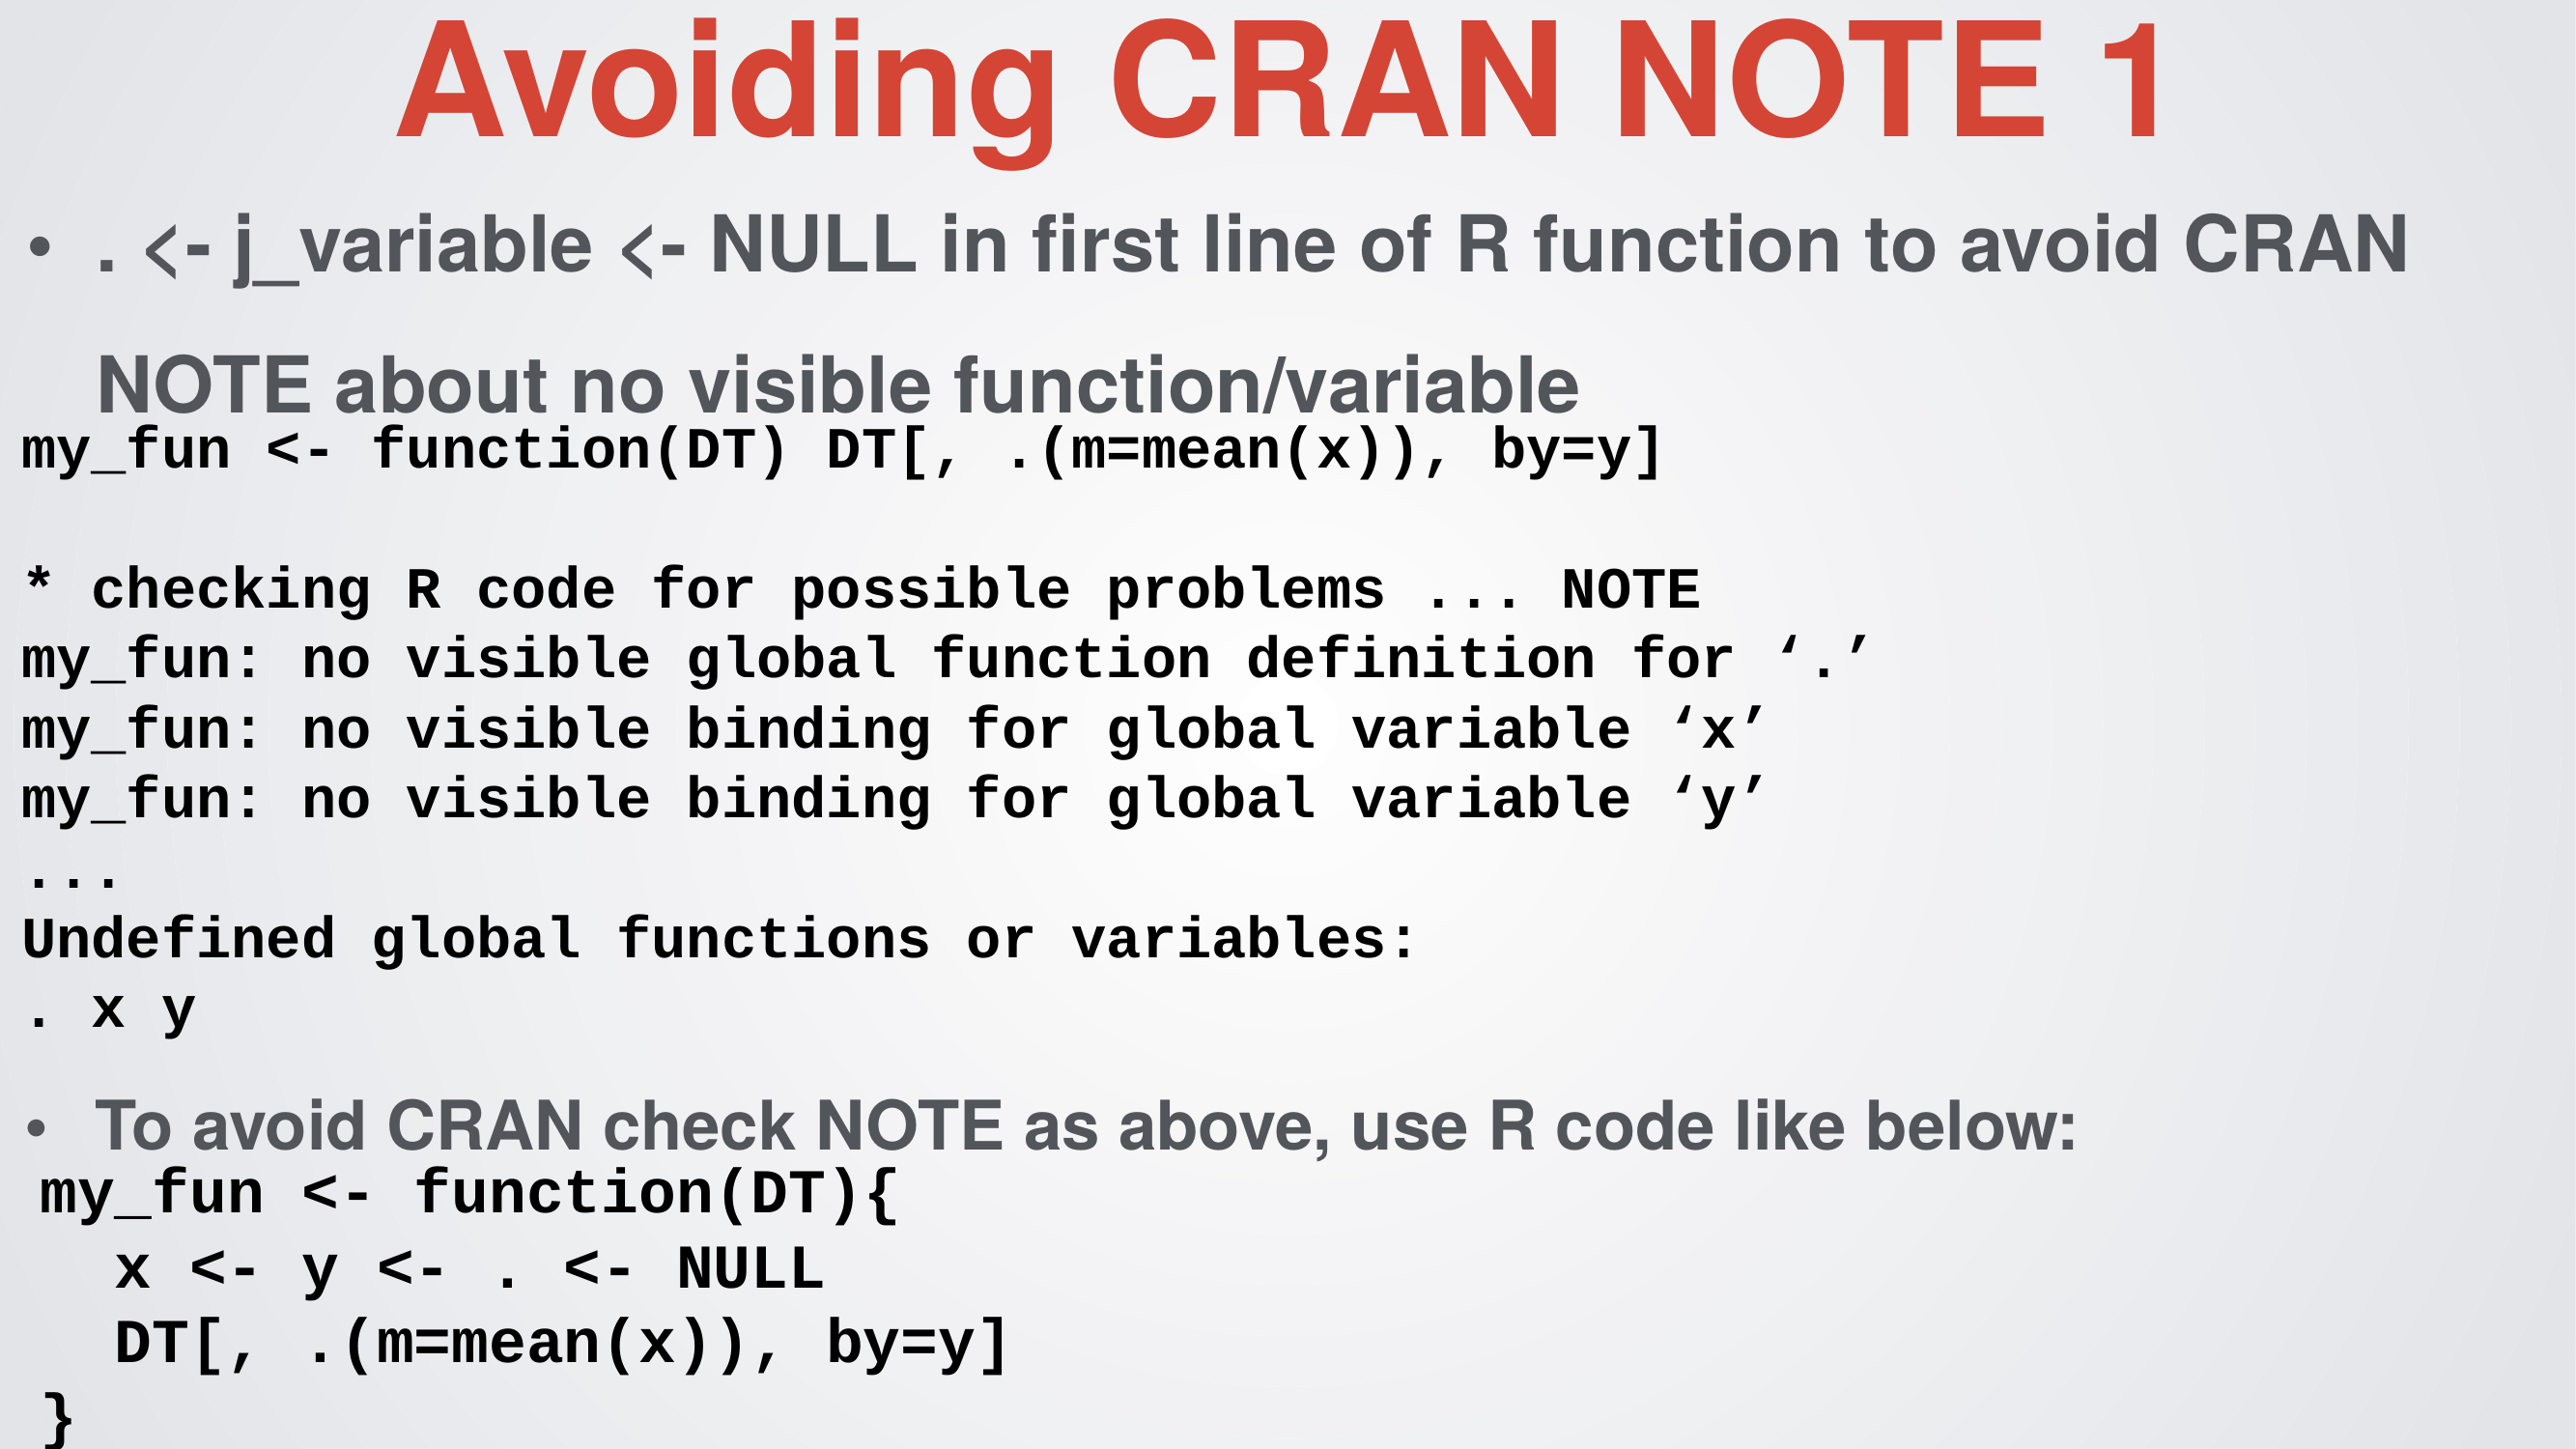

Avoiding CRAN NOTE 1
. <- j_variable <- NULL in first line of R function to avoid CRAN NOTE about no visible function/variable
my_fun <- function(DT) DT[, .(m=mean(x)), by=y]

* checking R code for possible problems ... NOTE
my_fun: no visible global function definition for ‘.’
my_fun: no visible binding for global variable ‘x’
my_fun: no visible binding for global variable ‘y’
...
Undefined global functions or variables:
. x y
To avoid CRAN check NOTE as above, use R code like below:
my_fun <- function(DT){
  x <- y <- . <- NULL
  DT[, .(m=mean(x)), by=y]
}